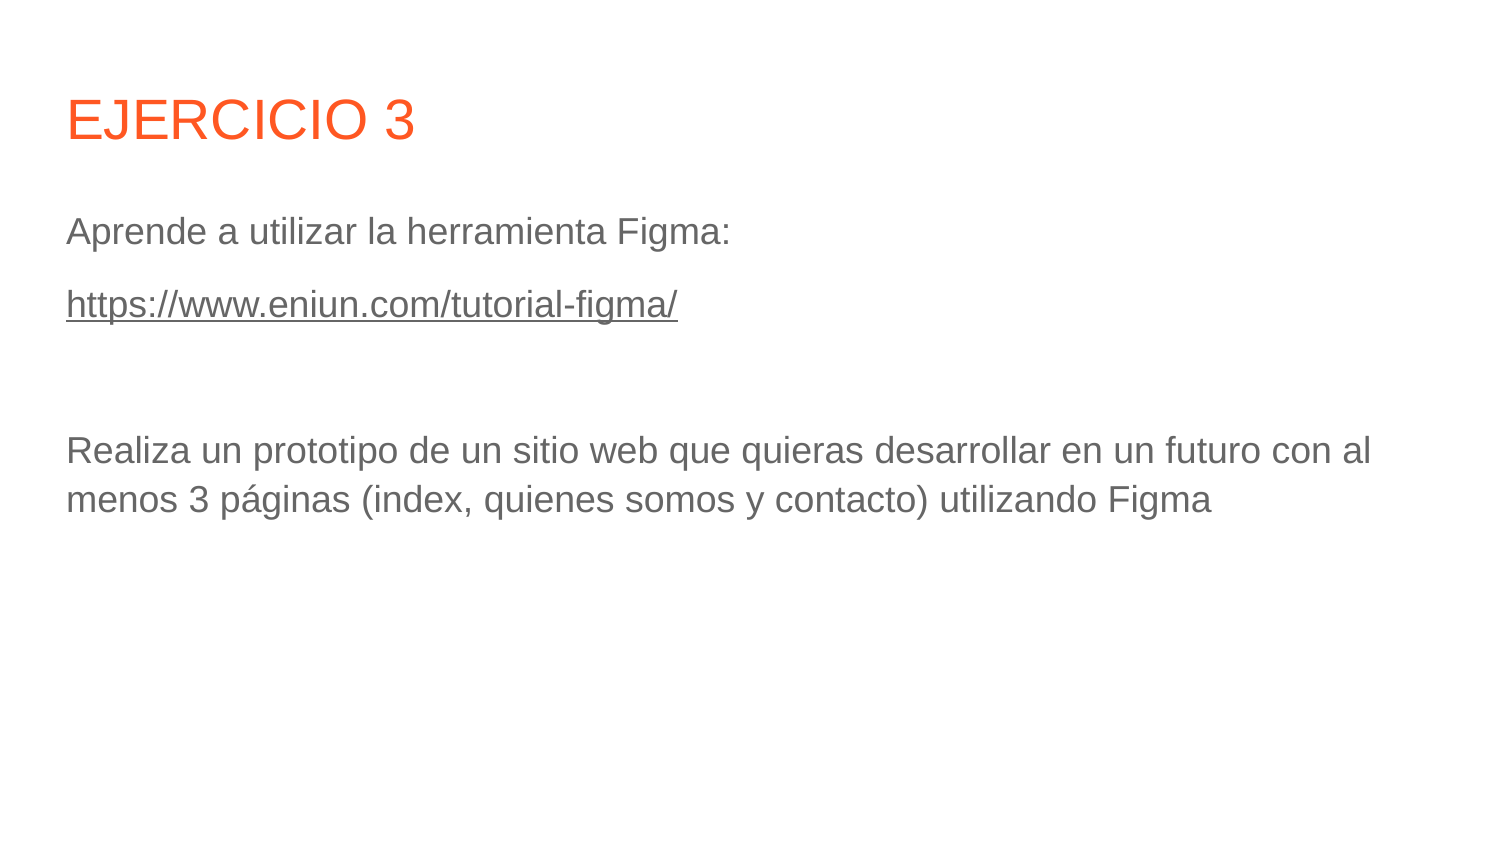

# EJERCICIO 3
Aprende a utilizar la herramienta Figma:
https://www.eniun.com/tutorial-figma/

Realiza un prototipo de un sitio web que quieras desarrollar en un futuro con al menos 3 páginas (index, quienes somos y contacto) utilizando Figma